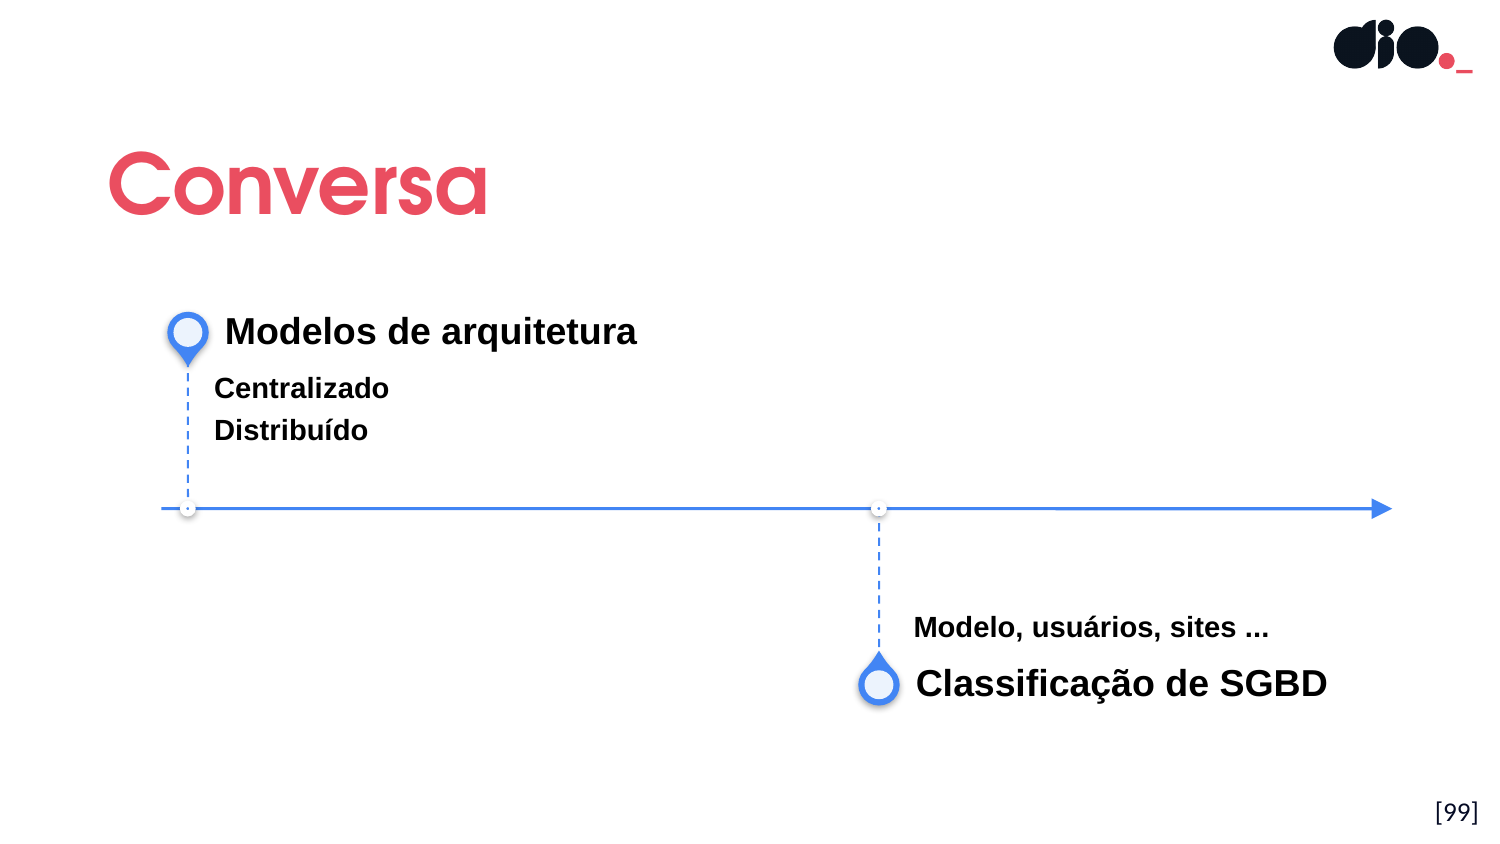

Conversa
Centralizado
Distribuído
 Modelos de arquitetura
 Modelo, usuários, sites ...
 Classificação de SGBD
[99]